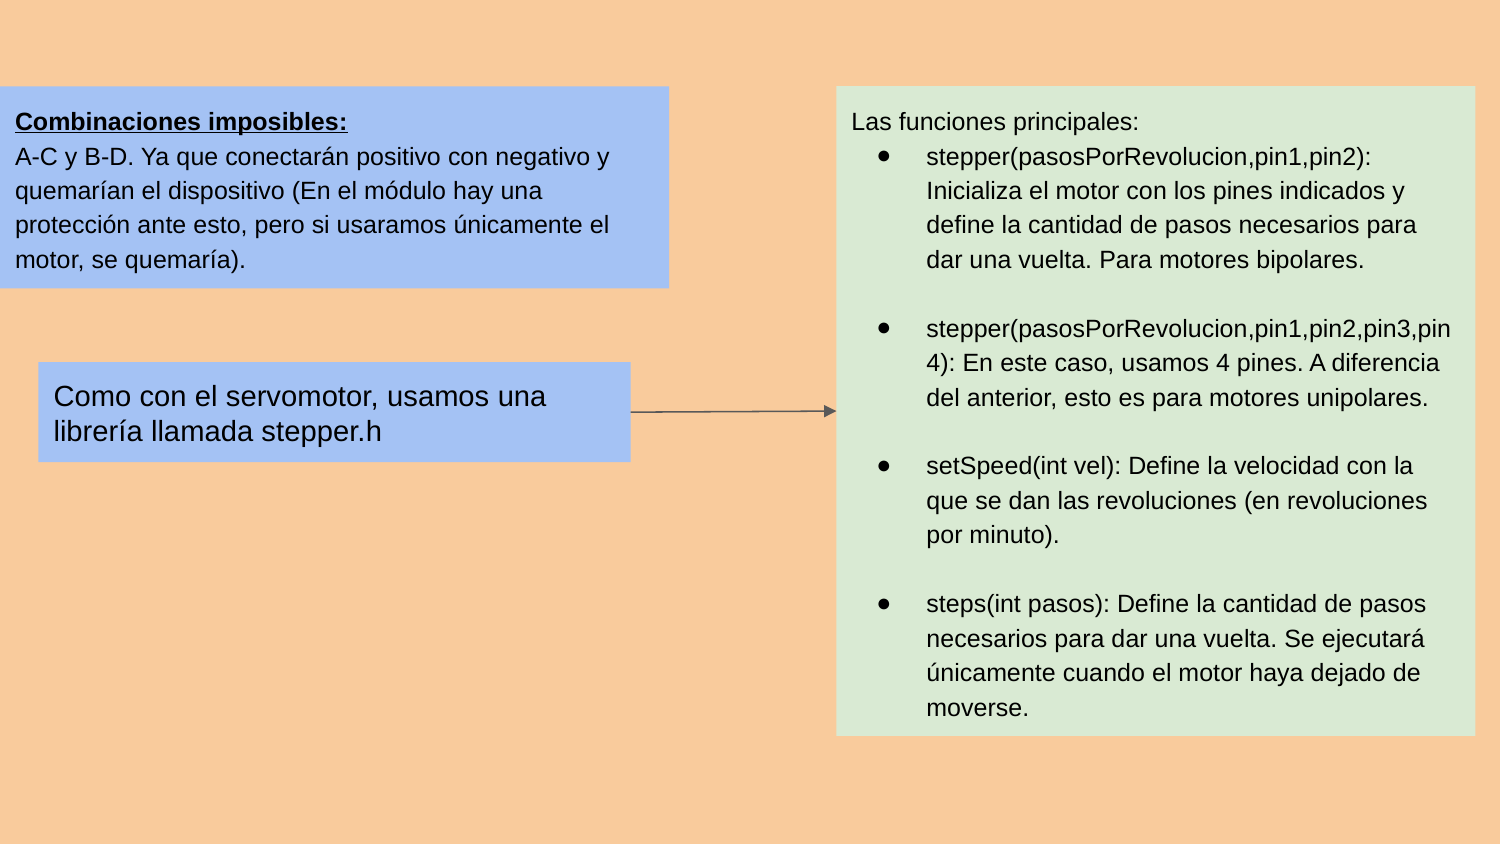

Combinaciones imposibles:
A-C y B-D. Ya que conectarán positivo con negativo y quemarían el dispositivo (En el módulo hay una protección ante esto, pero si usaramos únicamente el motor, se quemaría).
Las funciones principales:
stepper(pasosPorRevolucion,pin1,pin2): Inicializa el motor con los pines indicados y define la cantidad de pasos necesarios para dar una vuelta. Para motores bipolares.

stepper(pasosPorRevolucion,pin1,pin2,pin3,pin4): En este caso, usamos 4 pines. A diferencia del anterior, esto es para motores unipolares.

setSpeed(int vel): Define la velocidad con la que se dan las revoluciones (en revoluciones por minuto).

steps(int pasos): Define la cantidad de pasos necesarios para dar una vuelta. Se ejecutará únicamente cuando el motor haya dejado de moverse.
Como con el servomotor, usamos una librería llamada stepper.h